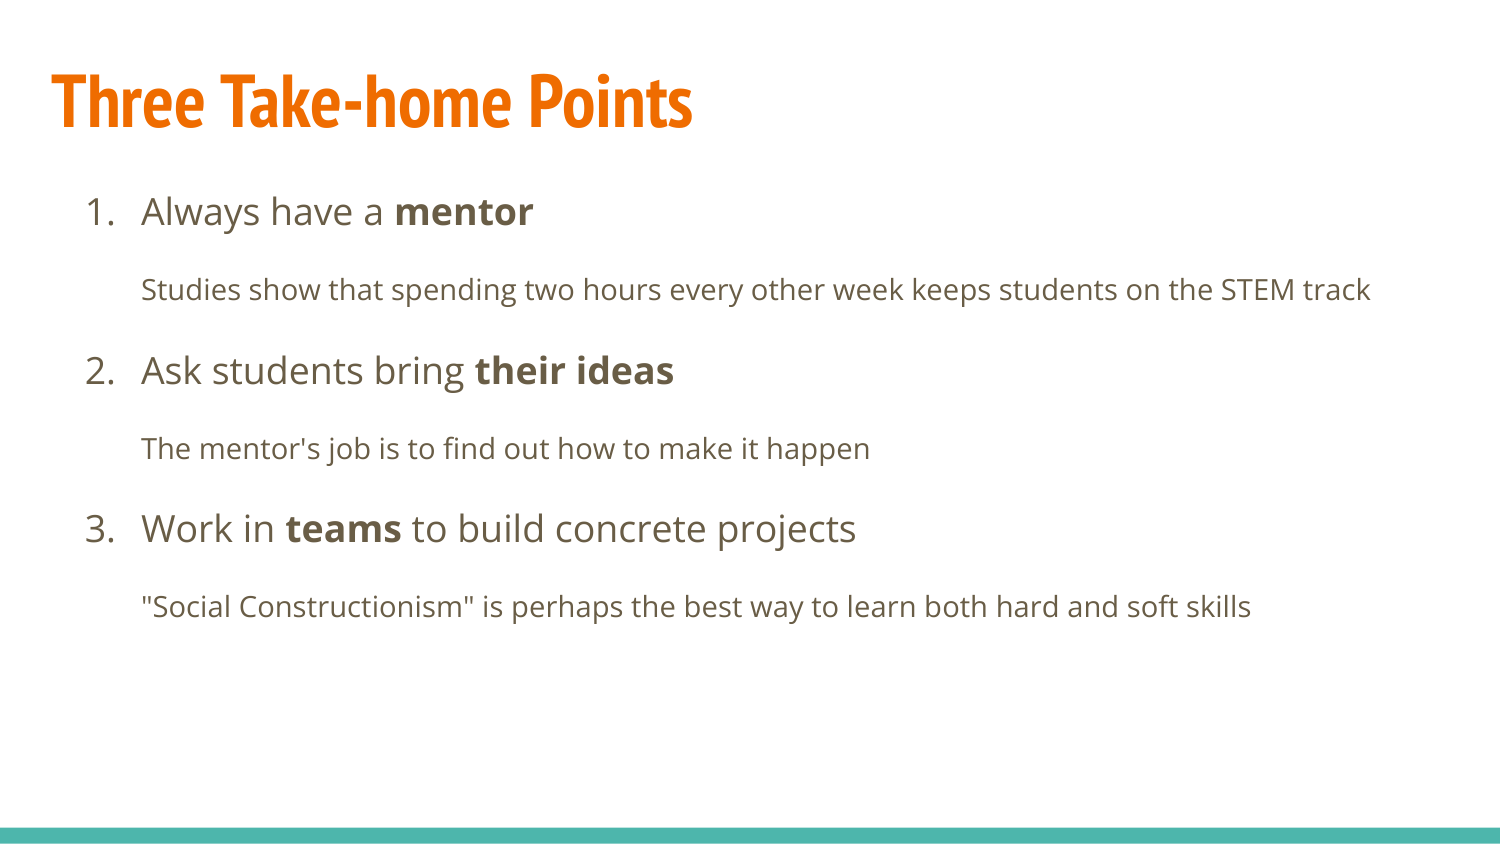

# Three Take-home Points
Always have a mentor
Studies show that spending two hours every other week keeps students on the STEM track
Ask students bring their ideas
The mentor's job is to find out how to make it happen
Work in teams to build concrete projects
"Social Constructionism" is perhaps the best way to learn both hard and soft skills